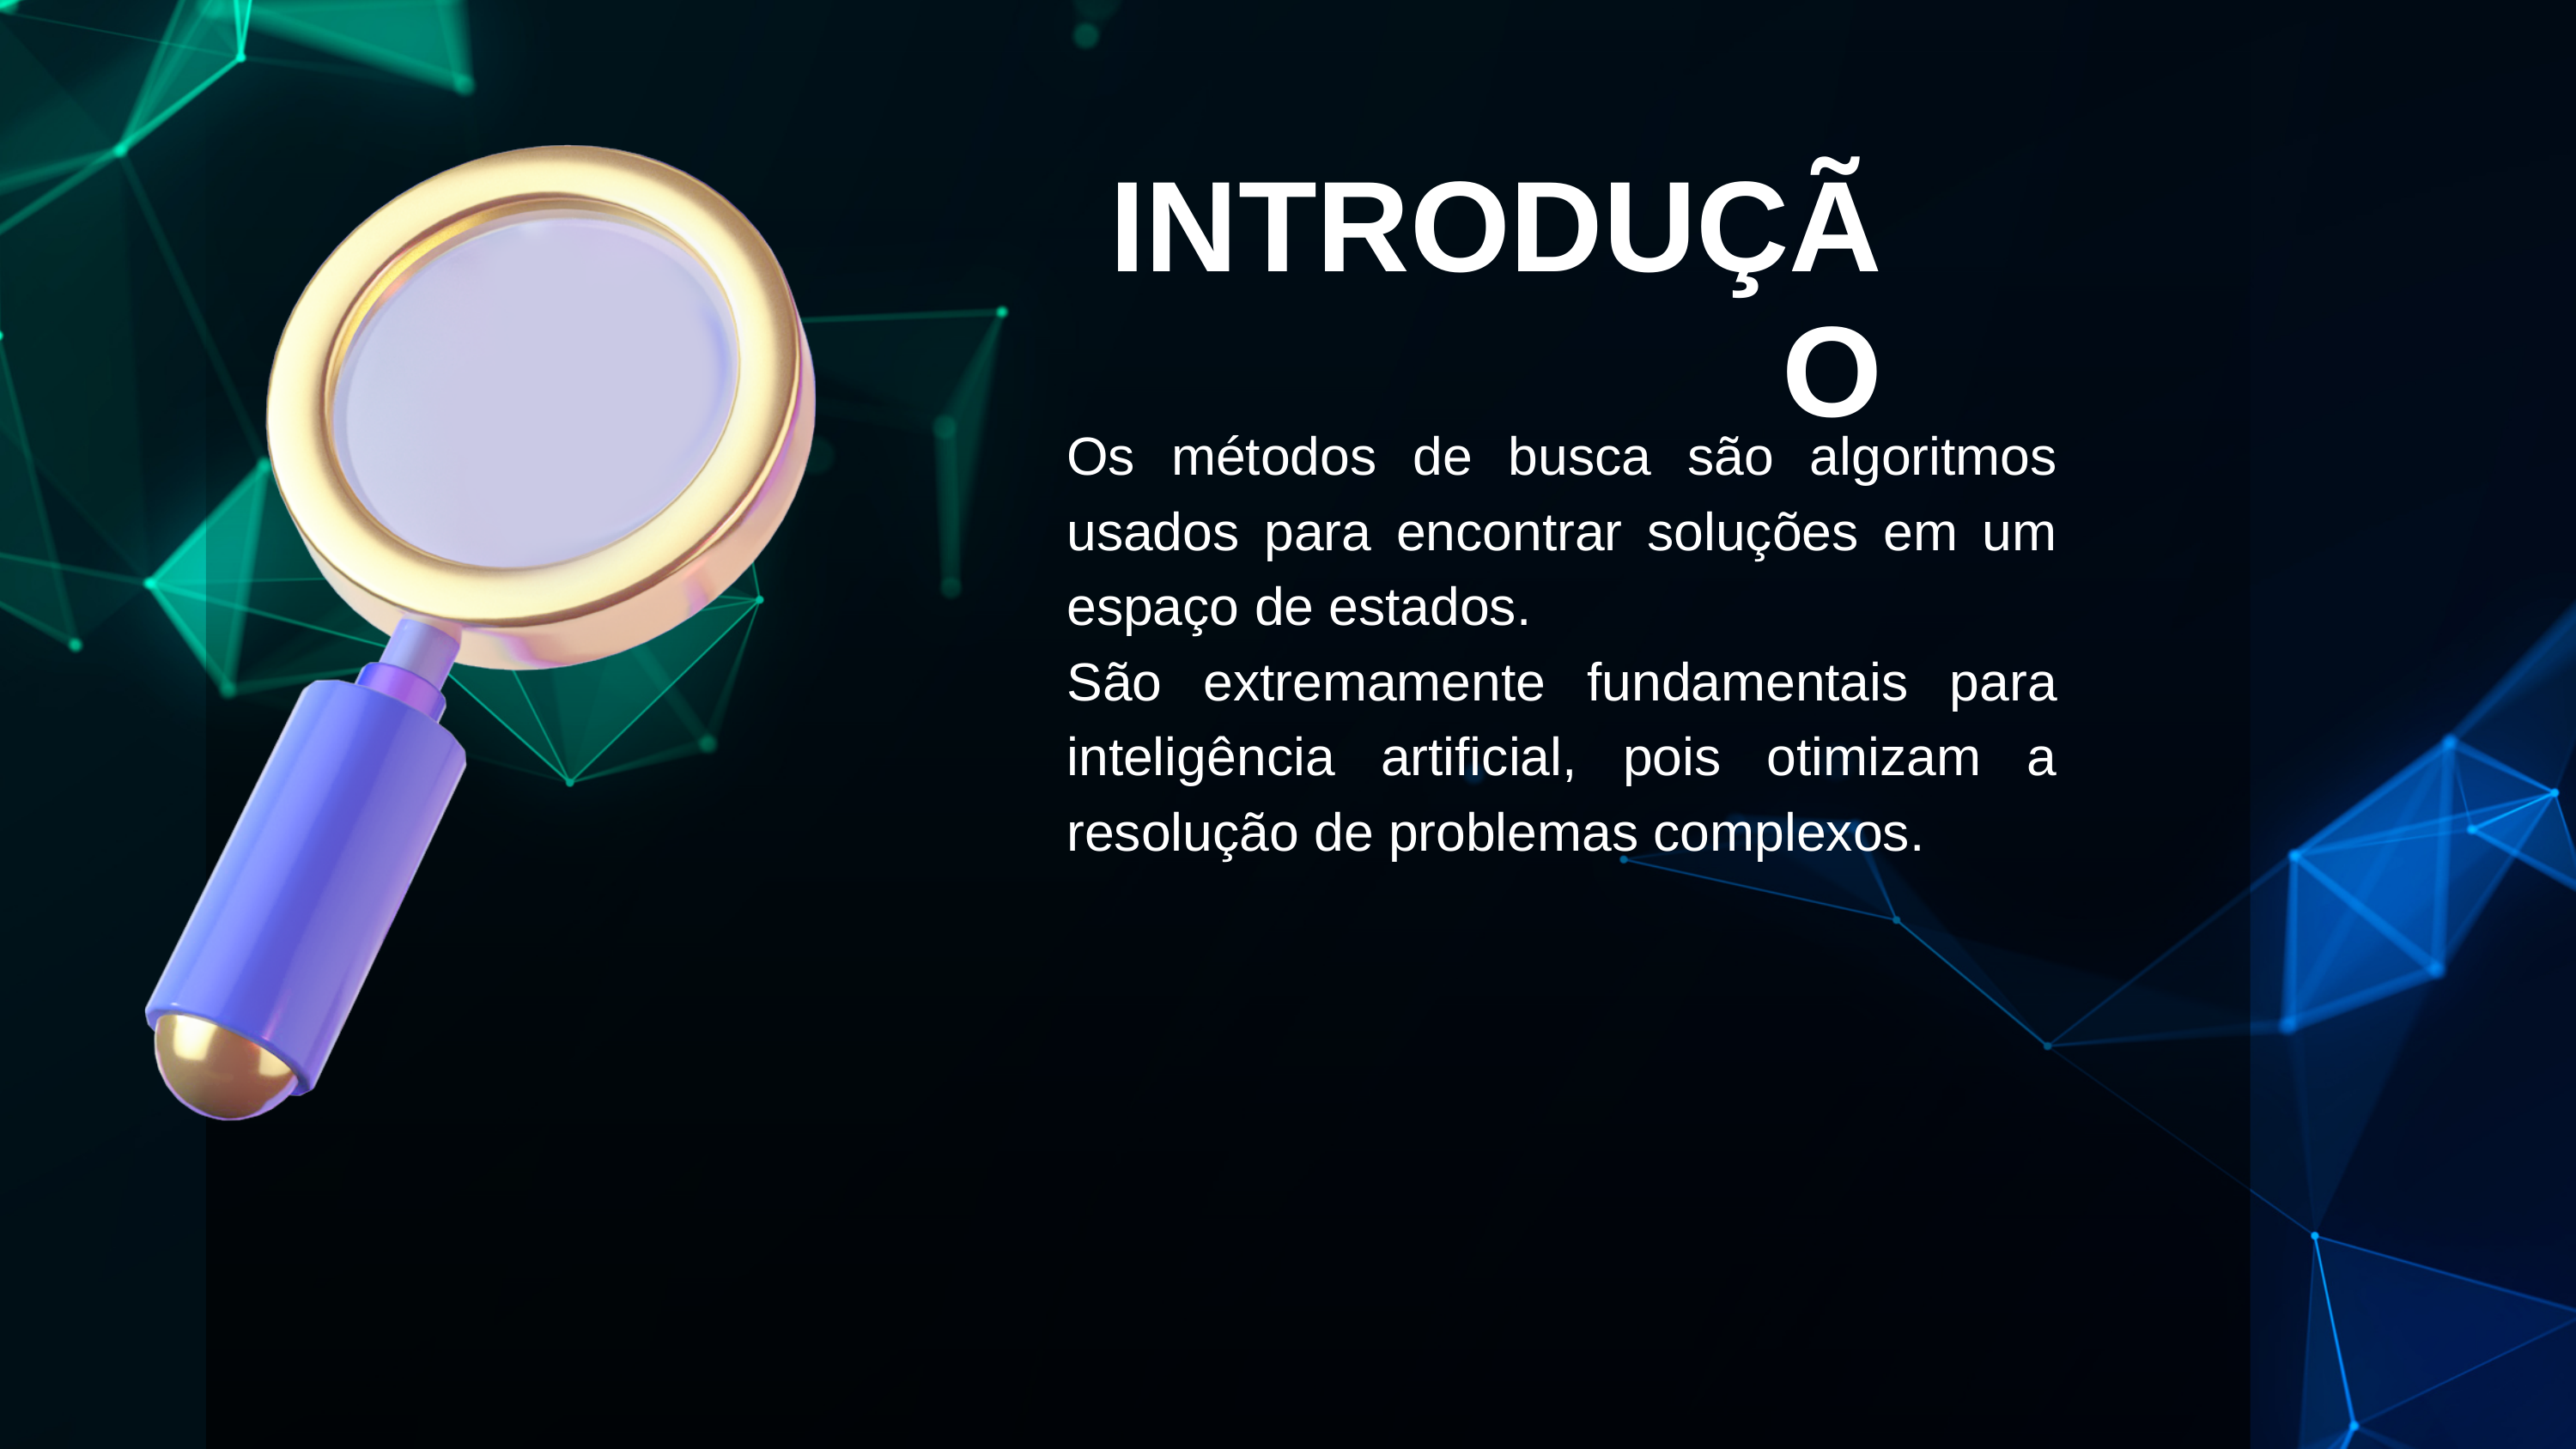

INTRODUÇÃO
Os métodos de busca são algoritmos usados para encontrar soluções em um espaço de estados.
São extremamente fundamentais para inteligência artificial, pois otimizam a resolução de problemas complexos.